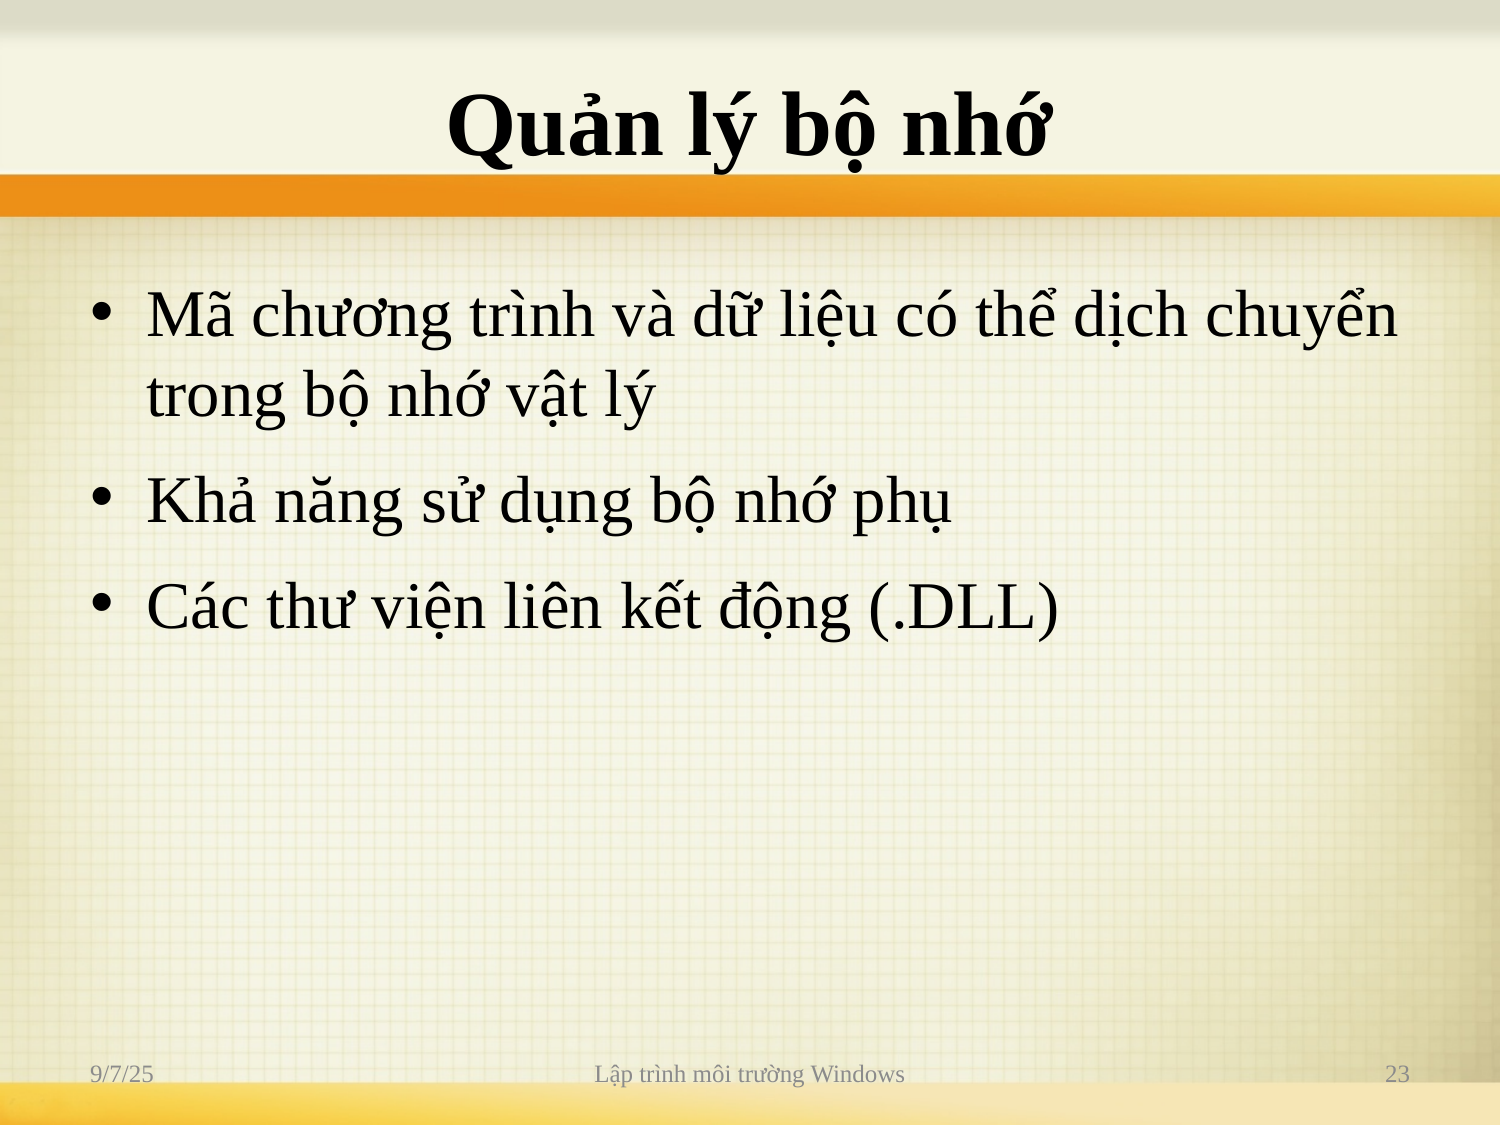

# Quản lý bộ nhớ
Mã chương trình và dữ liệu có thể dịch chuyển trong bộ nhớ vật lý
Khả năng sử dụng bộ nhớ phụ
Các thư viện liên kết động (.DLL)
9/7/25
Lập trình môi trường Windows
23